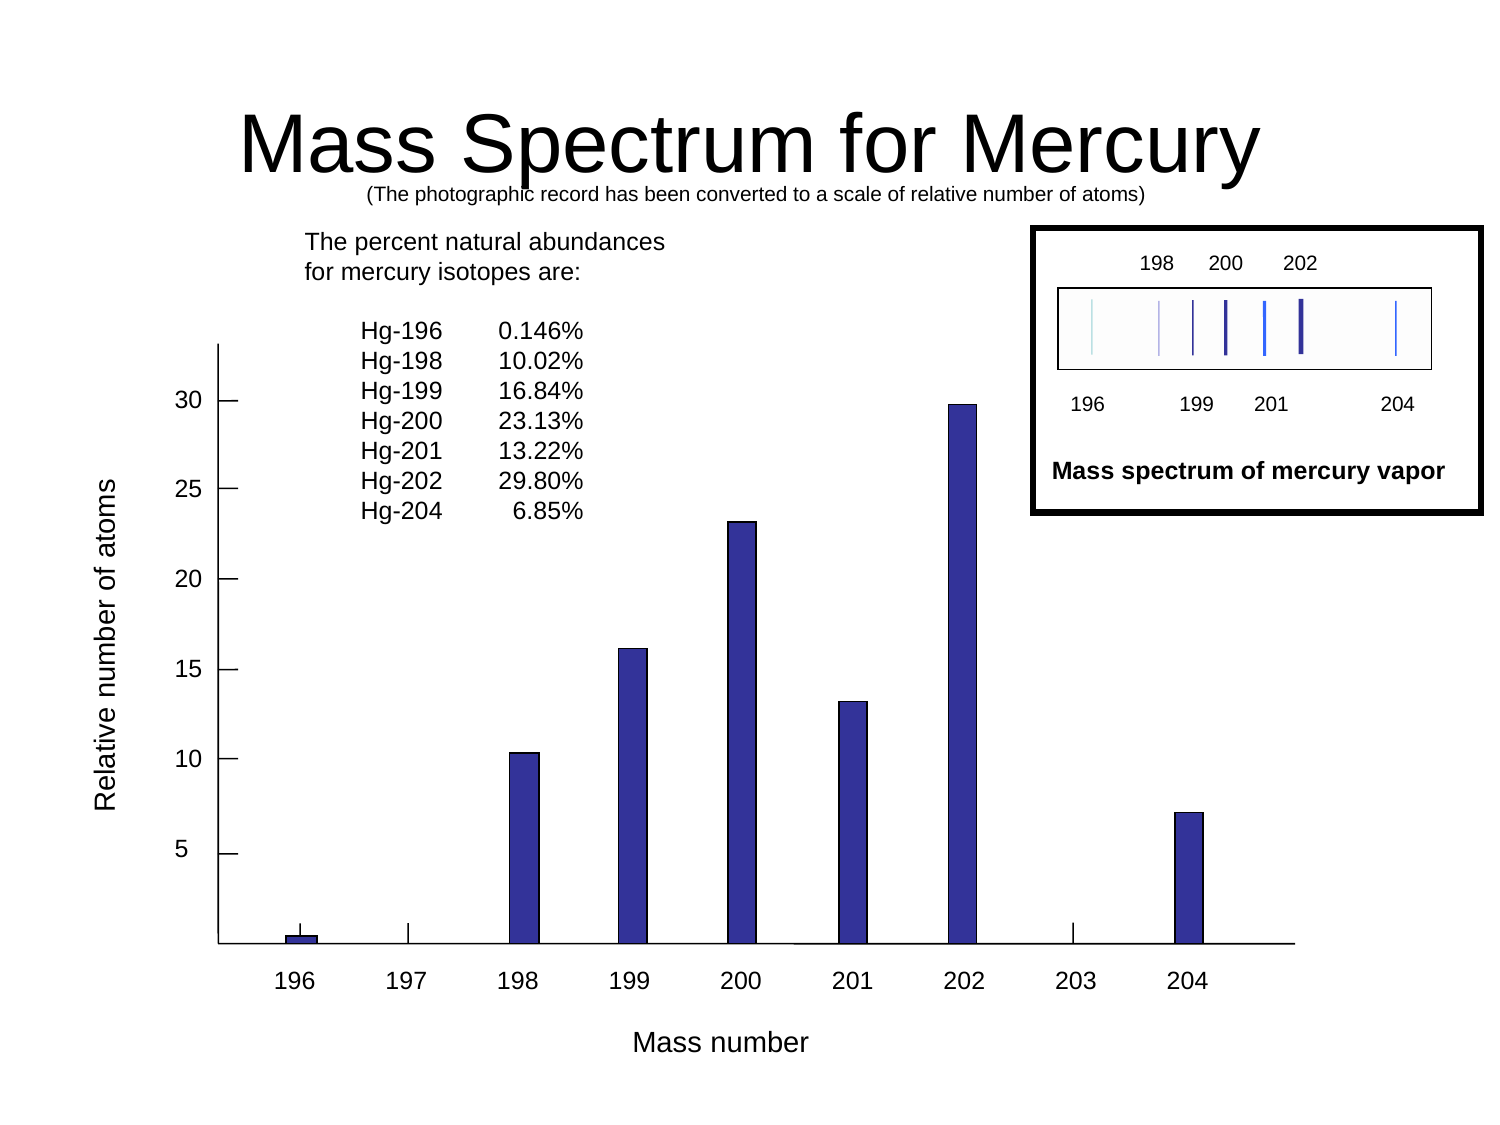

# Mass Spectrum for Mercury
(The photographic record has been converted to a scale of relative number of atoms)
The percent natural abundances
for mercury isotopes are:

        Hg-196        0.146%
        Hg-198        10.02%
        Hg-199        16.84%
        Hg-200        23.13%
        Hg-201        13.22%
        Hg-202        29.80%
        Hg-204          6.85%

198      200       202

30

25

20

15

10

5

196             199       201                204

Mass spectrum of mercury vapor

Relative number of atoms

196          197          198          199          200          201          202          203          204
Mass number